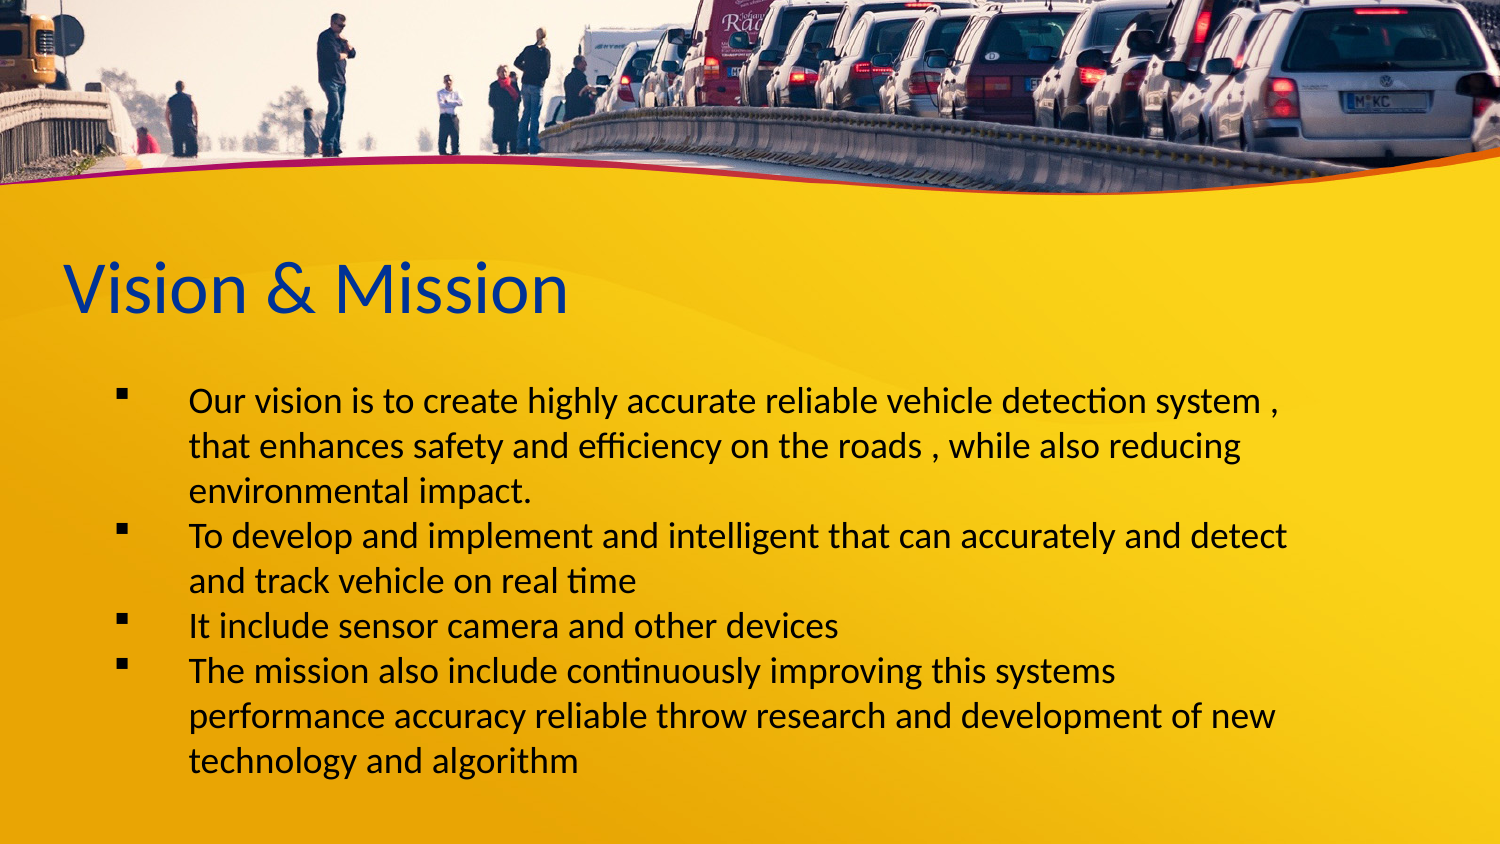

# Vision & Mission
Our vision is to create highly accurate reliable vehicle detection system , that enhances safety and efficiency on the roads , while also reducing environmental impact.
To develop and implement and intelligent that can accurately and detect and track vehicle on real time
It include sensor camera and other devices
The mission also include continuously improving this systems performance accuracy reliable throw research and development of new technology and algorithm